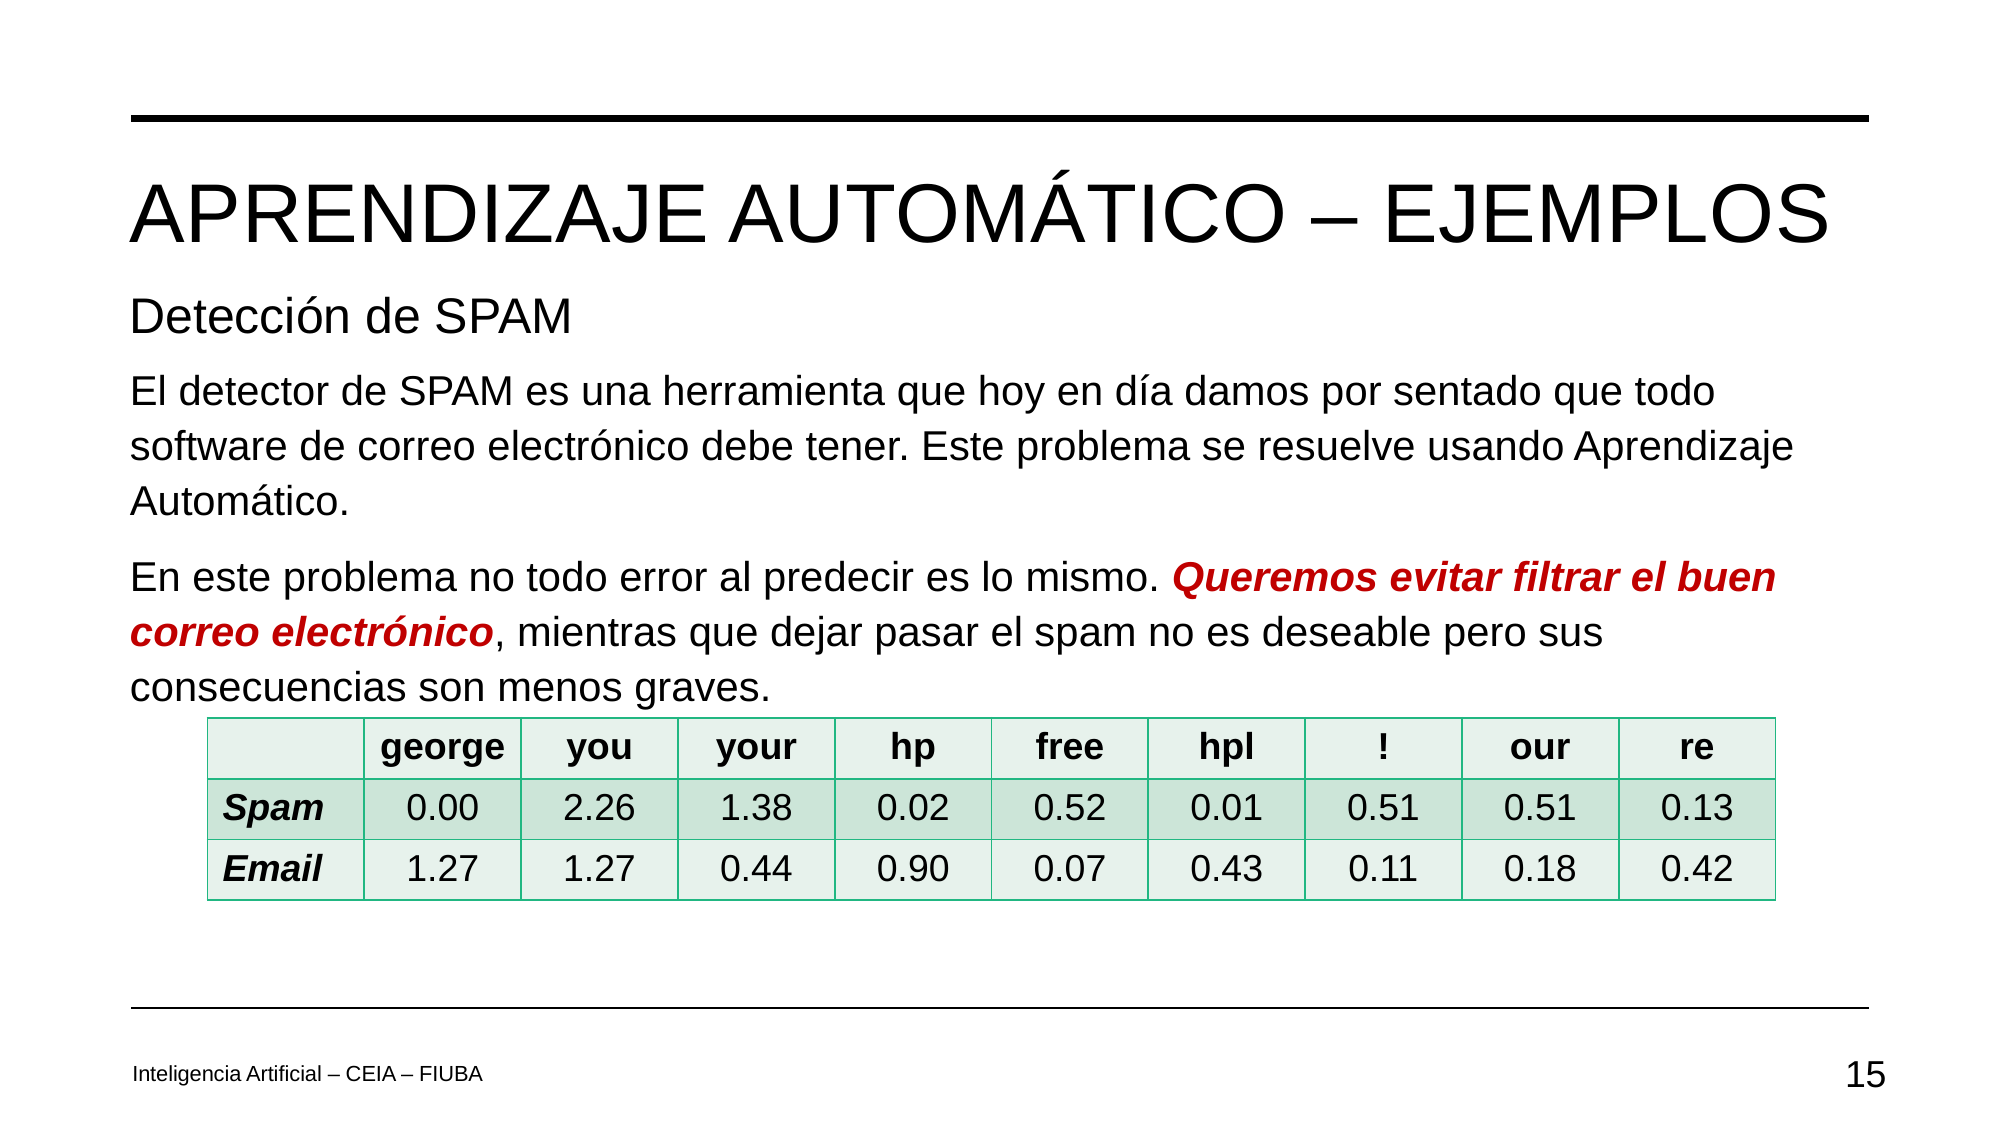

# Aprendizaje Automático – Ejemplos
Detección de SPAM
El detector de SPAM es una herramienta que hoy en día damos por sentado que todo software de correo electrónico debe tener. Este problema se resuelve usando Aprendizaje Automático.
En este problema no todo error al predecir es lo mismo. Queremos evitar filtrar el buen correo electrónico, mientras que dejar pasar el spam no es deseable pero sus consecuencias son menos graves.
|  | george | you | your | hp | free | hpl | ! | our | re |
| --- | --- | --- | --- | --- | --- | --- | --- | --- | --- |
| Spam | 0.00 | 2.26 | 1.38 | 0.02 | 0.52 | 0.01 | 0.51 | 0.51 | 0.13 |
| Email | 1.27 | 1.27 | 0.44 | 0.90 | 0.07 | 0.43 | 0.11 | 0.18 | 0.42 |
Inteligencia Artificial – CEIA – FIUBA
15